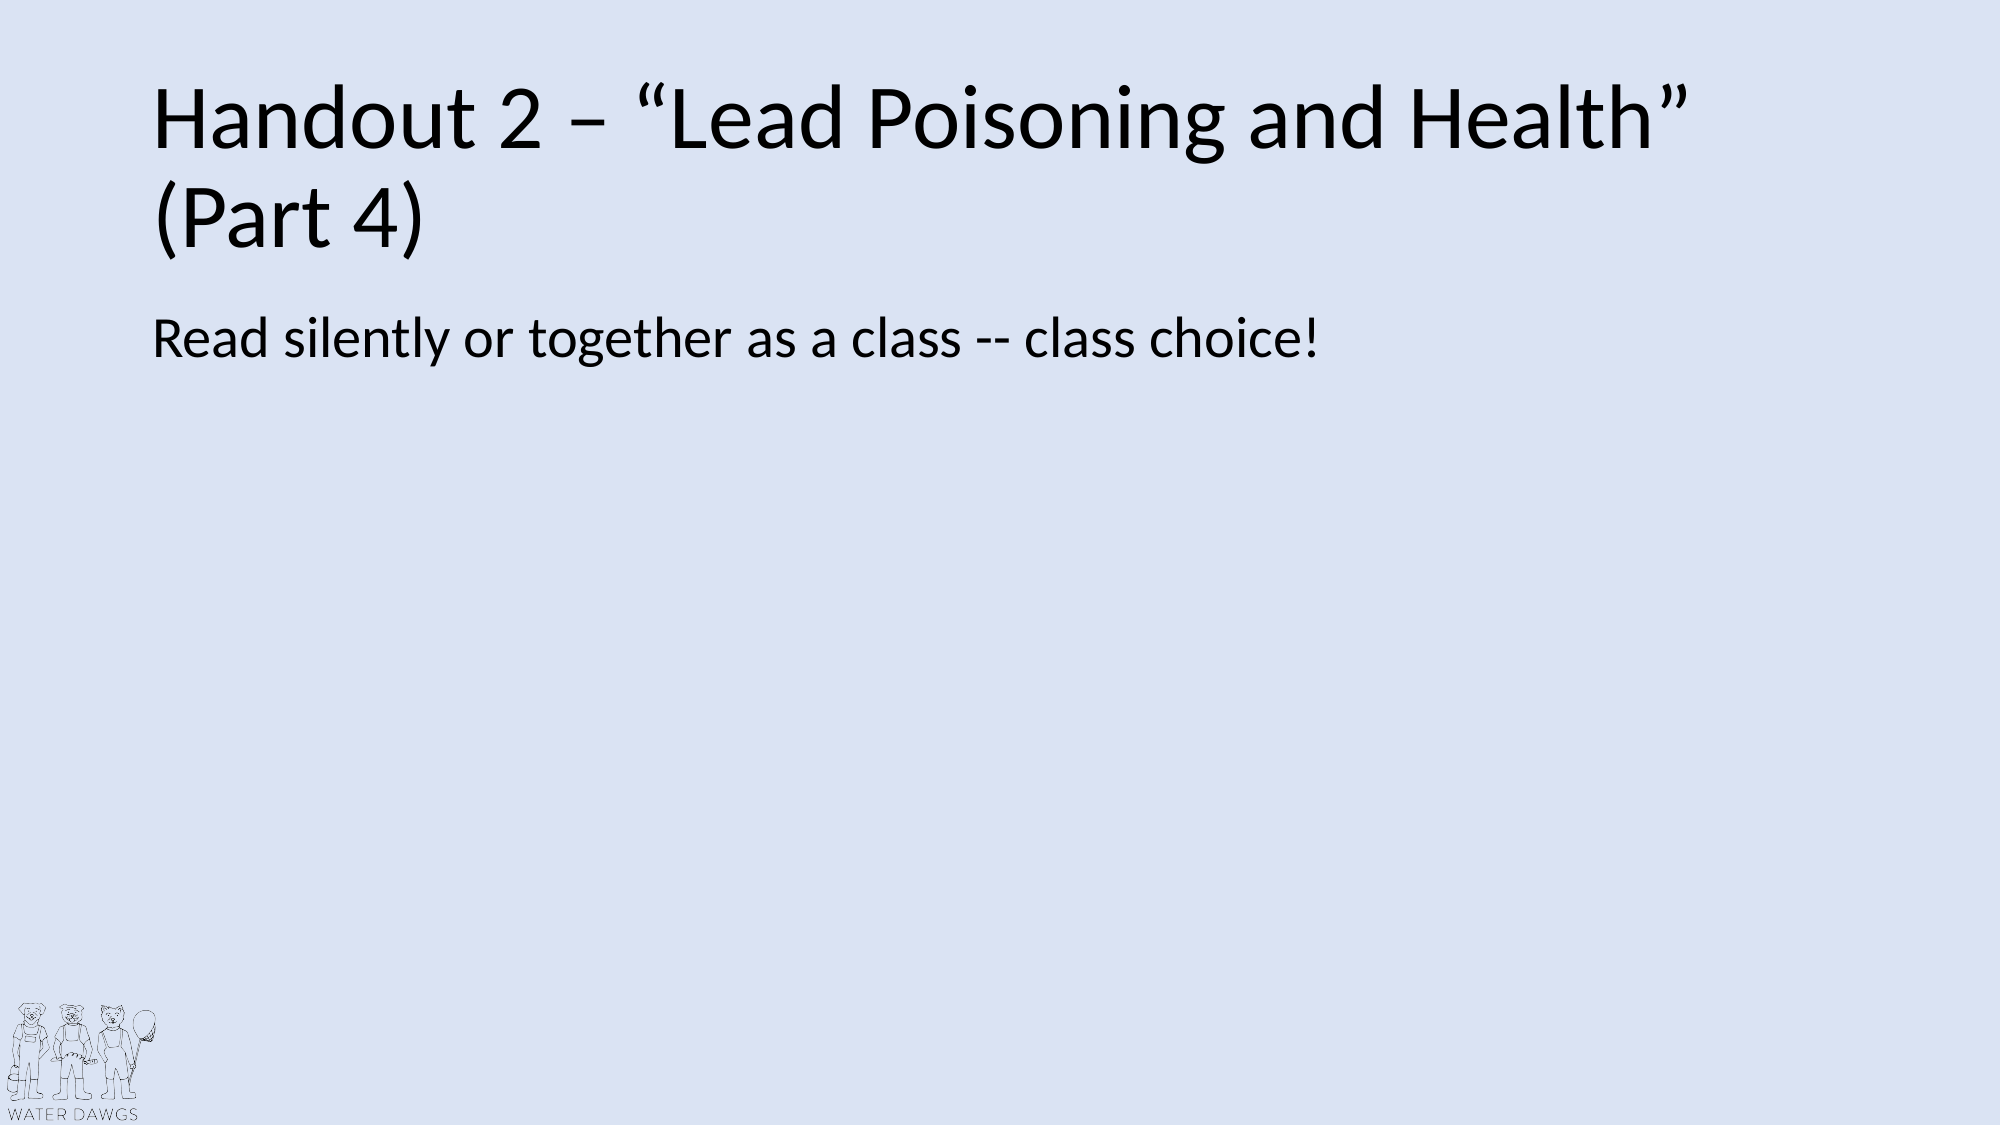

# Handout 2 – “Lead Poisoning and Health” (Part 4)
Read silently or together as a class -- class choice!